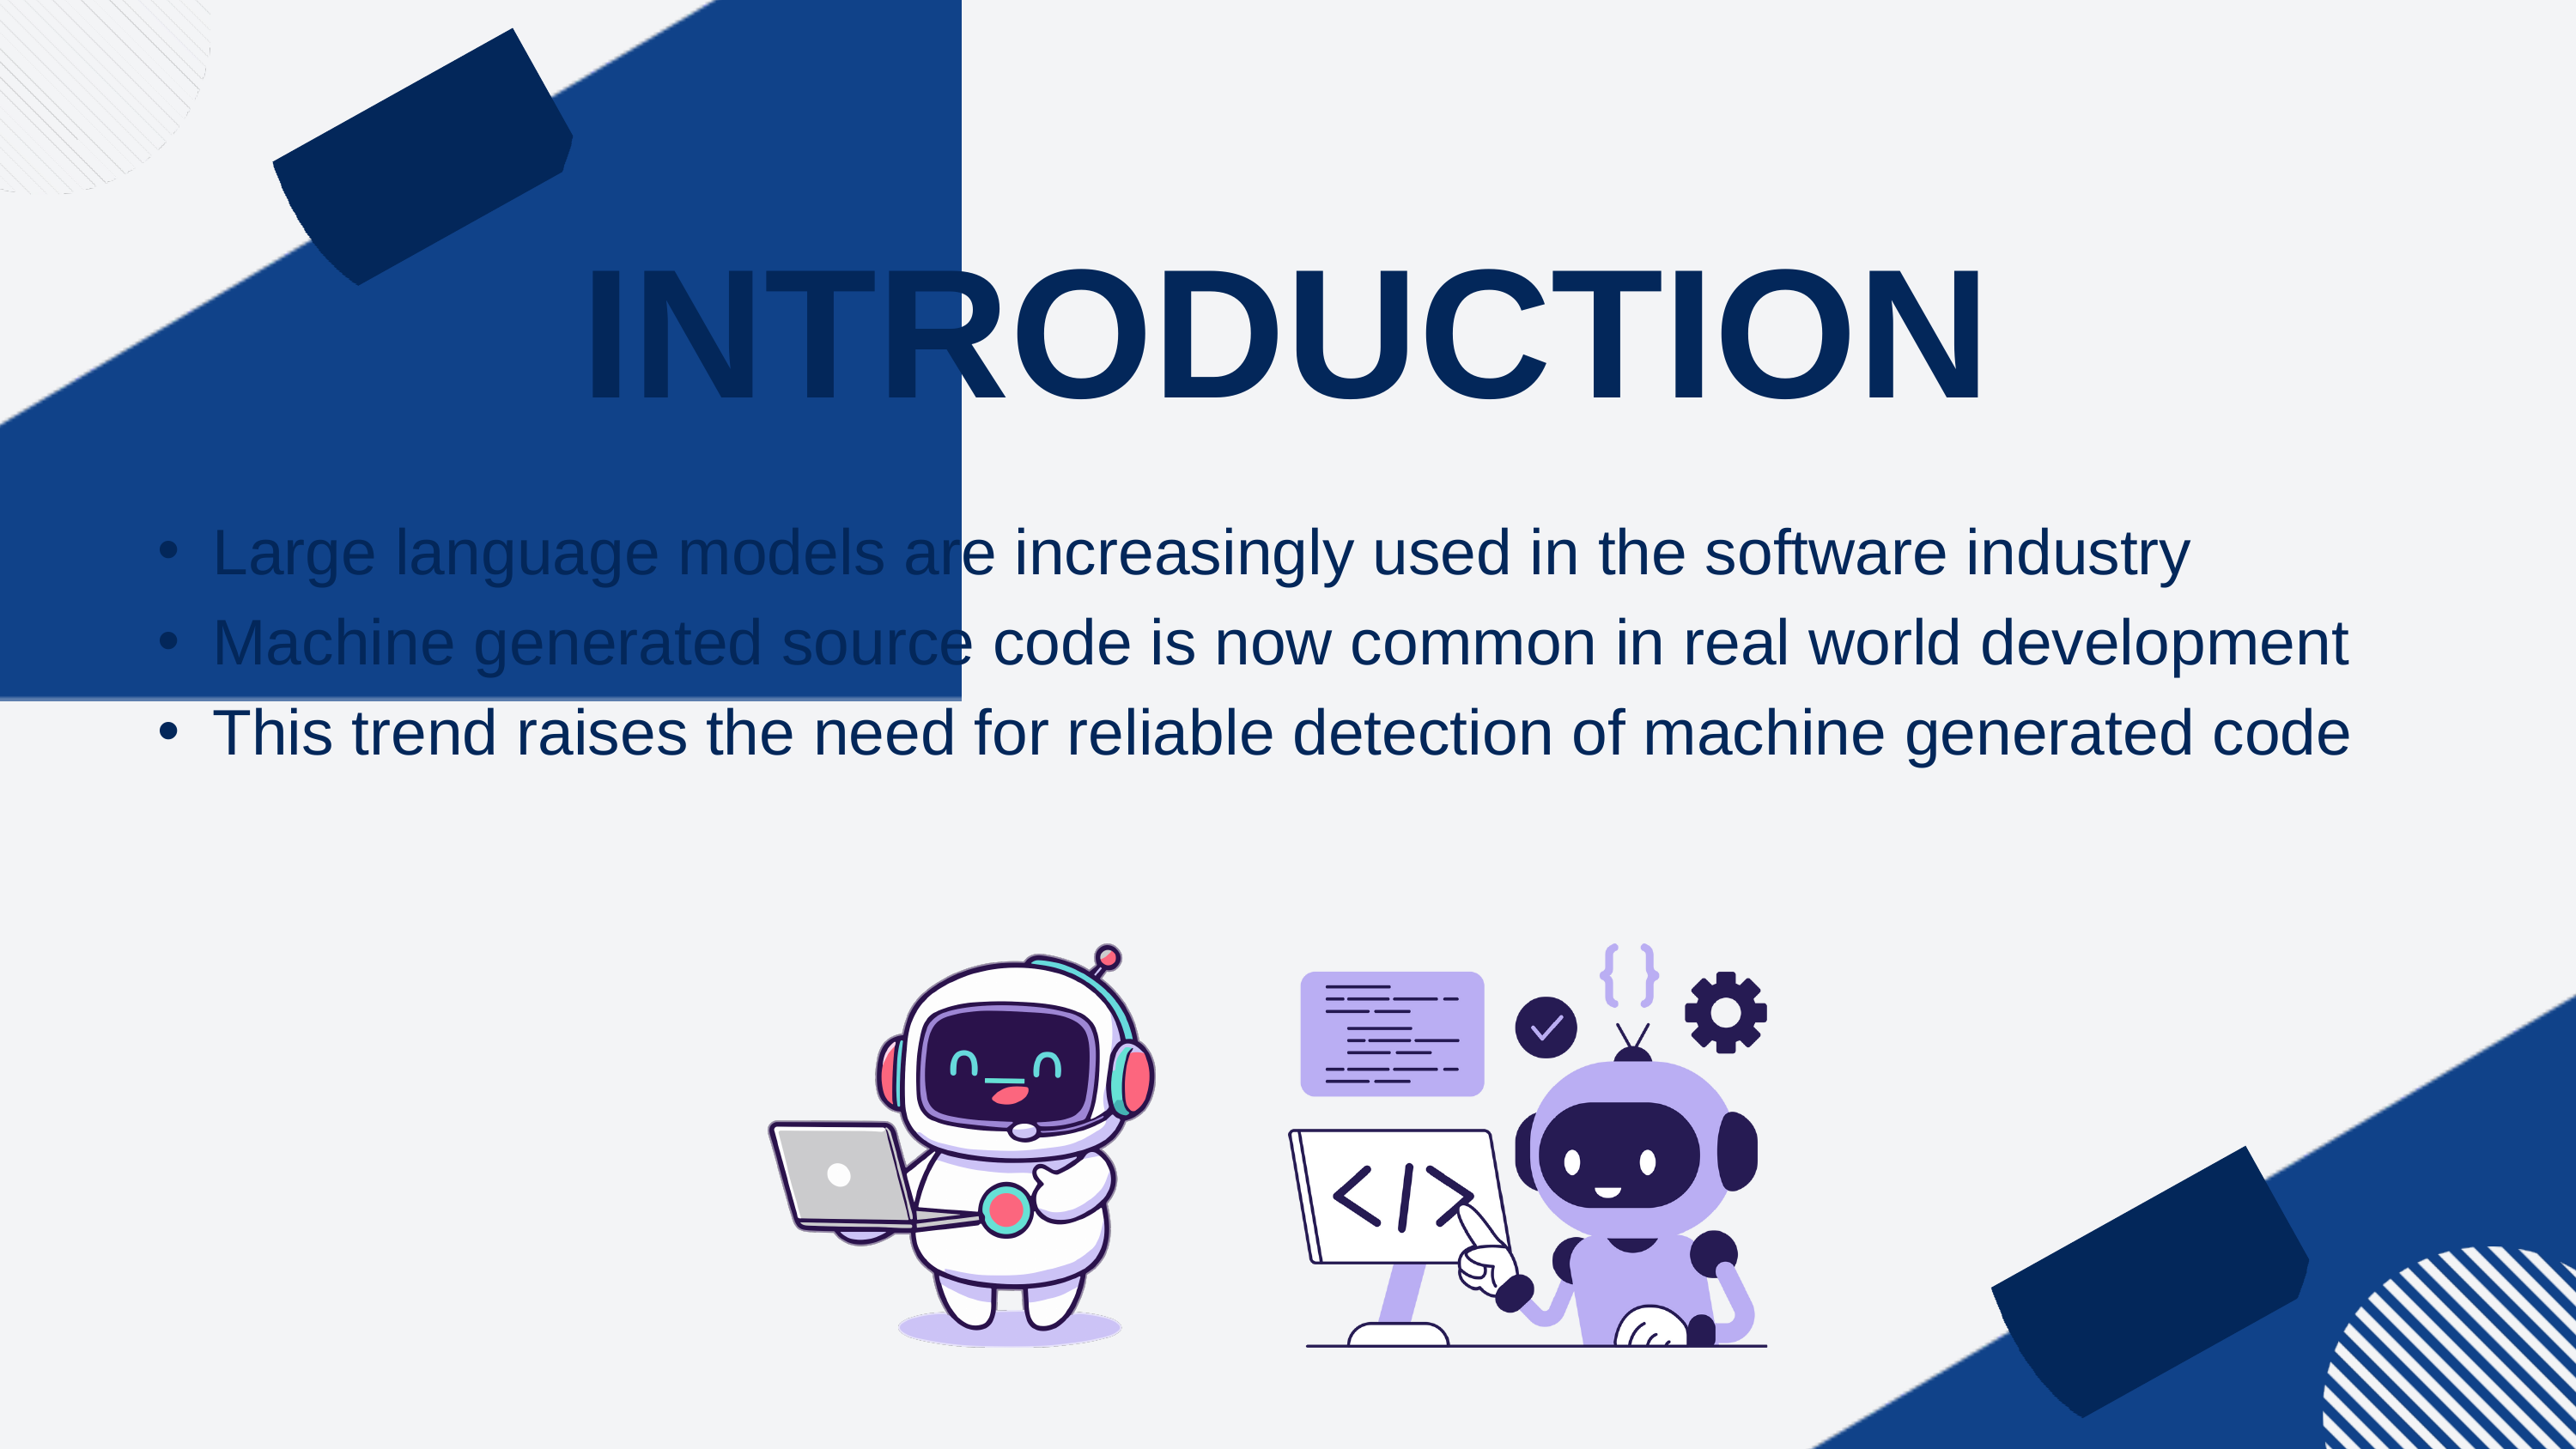

INTRODUCTION
Large language models are increasingly used in the software industry
Machine generated source code is now common in real world development
This trend raises the need for reliable detection of machine generated code